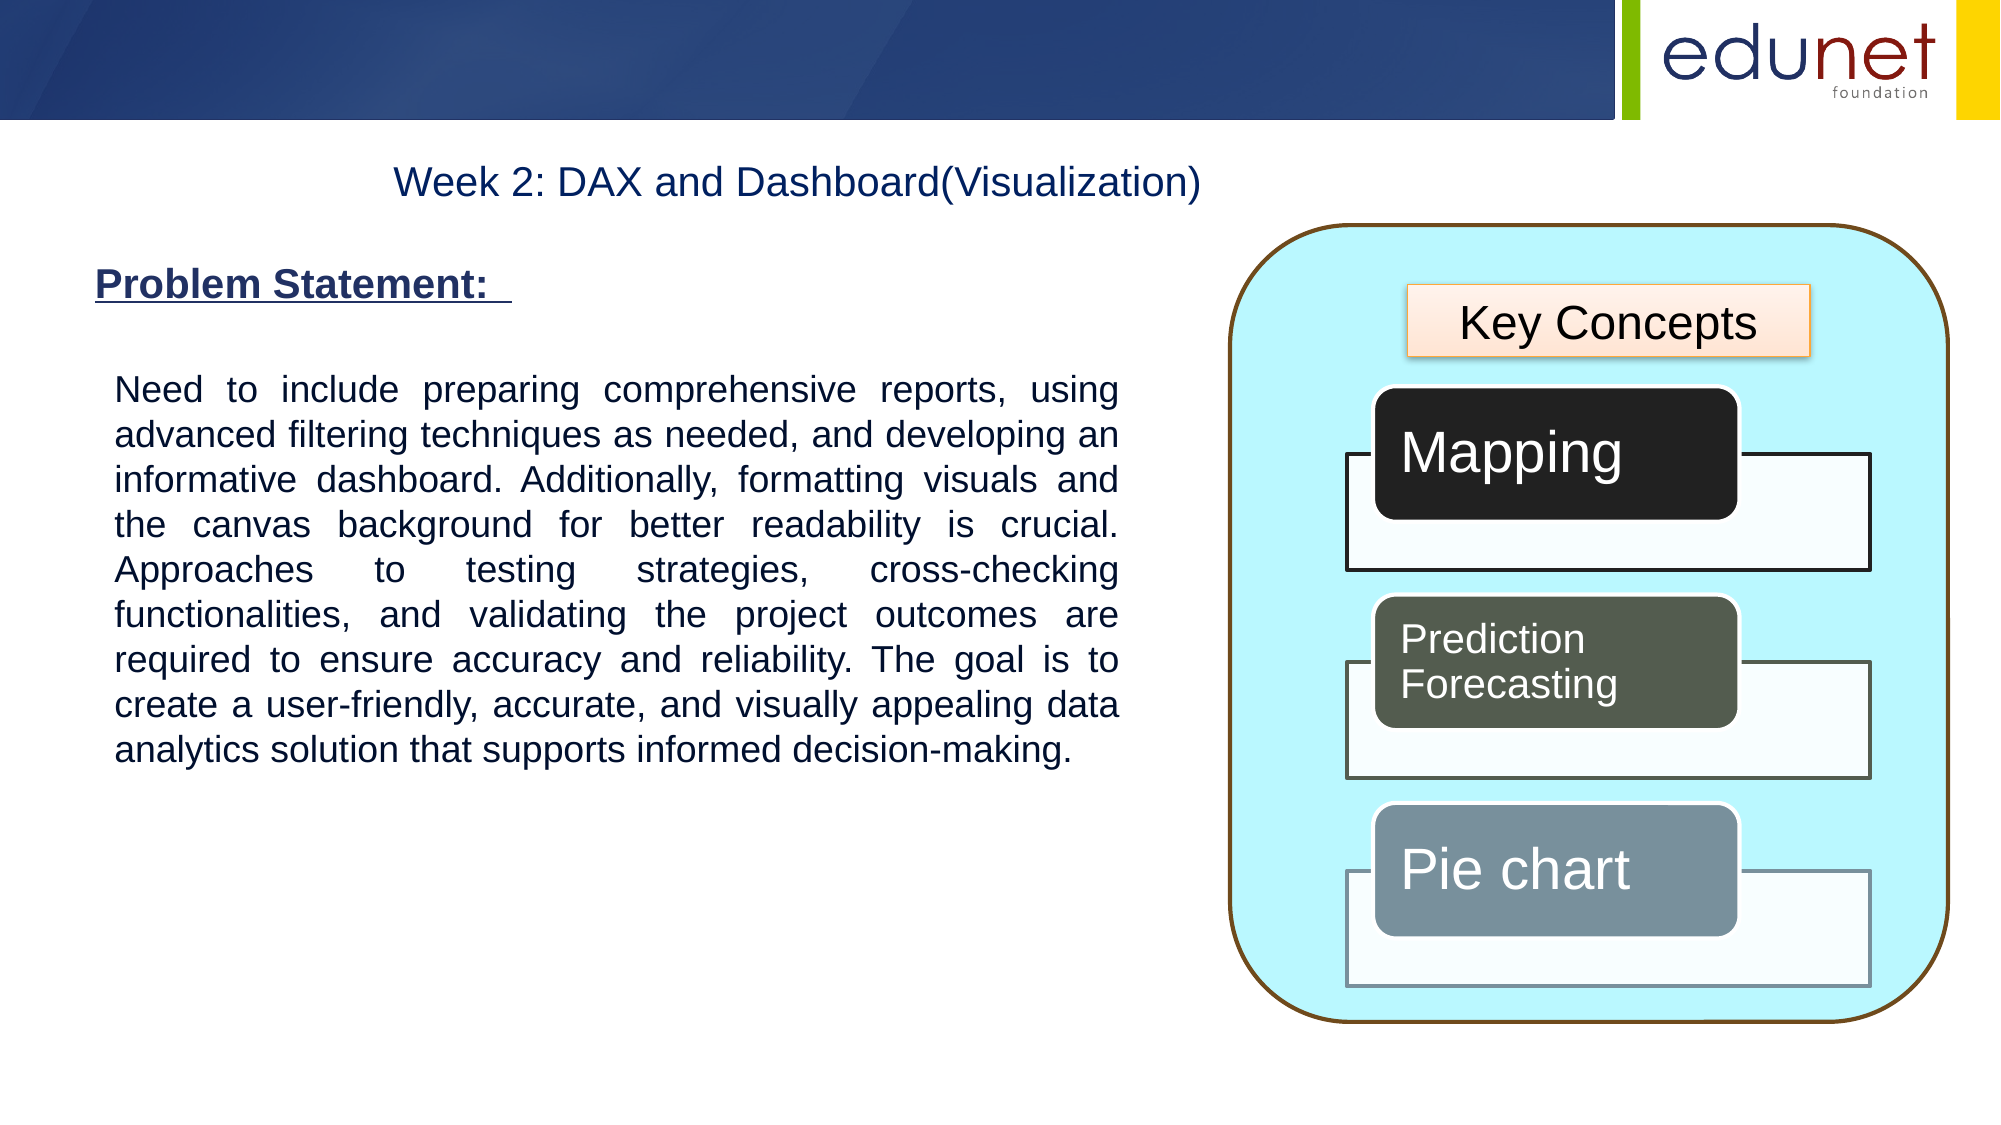

Week 2: DAX and Dashboard(Visualization)

Problem Statement:
Key Concepts
Need to include preparing comprehensive reports, using advanced filtering techniques as needed, and developing an informative dashboard. Additionally, formatting visuals and the canvas background for better readability is crucial. Approaches to testing strategies, cross-checking functionalities, and validating the project outcomes are required to ensure accuracy and reliability. The goal is to create a user-friendly, accurate, and visually appealing data analytics solution that supports informed decision-making.
Mapping
Prediction Forecasting
Pie chart